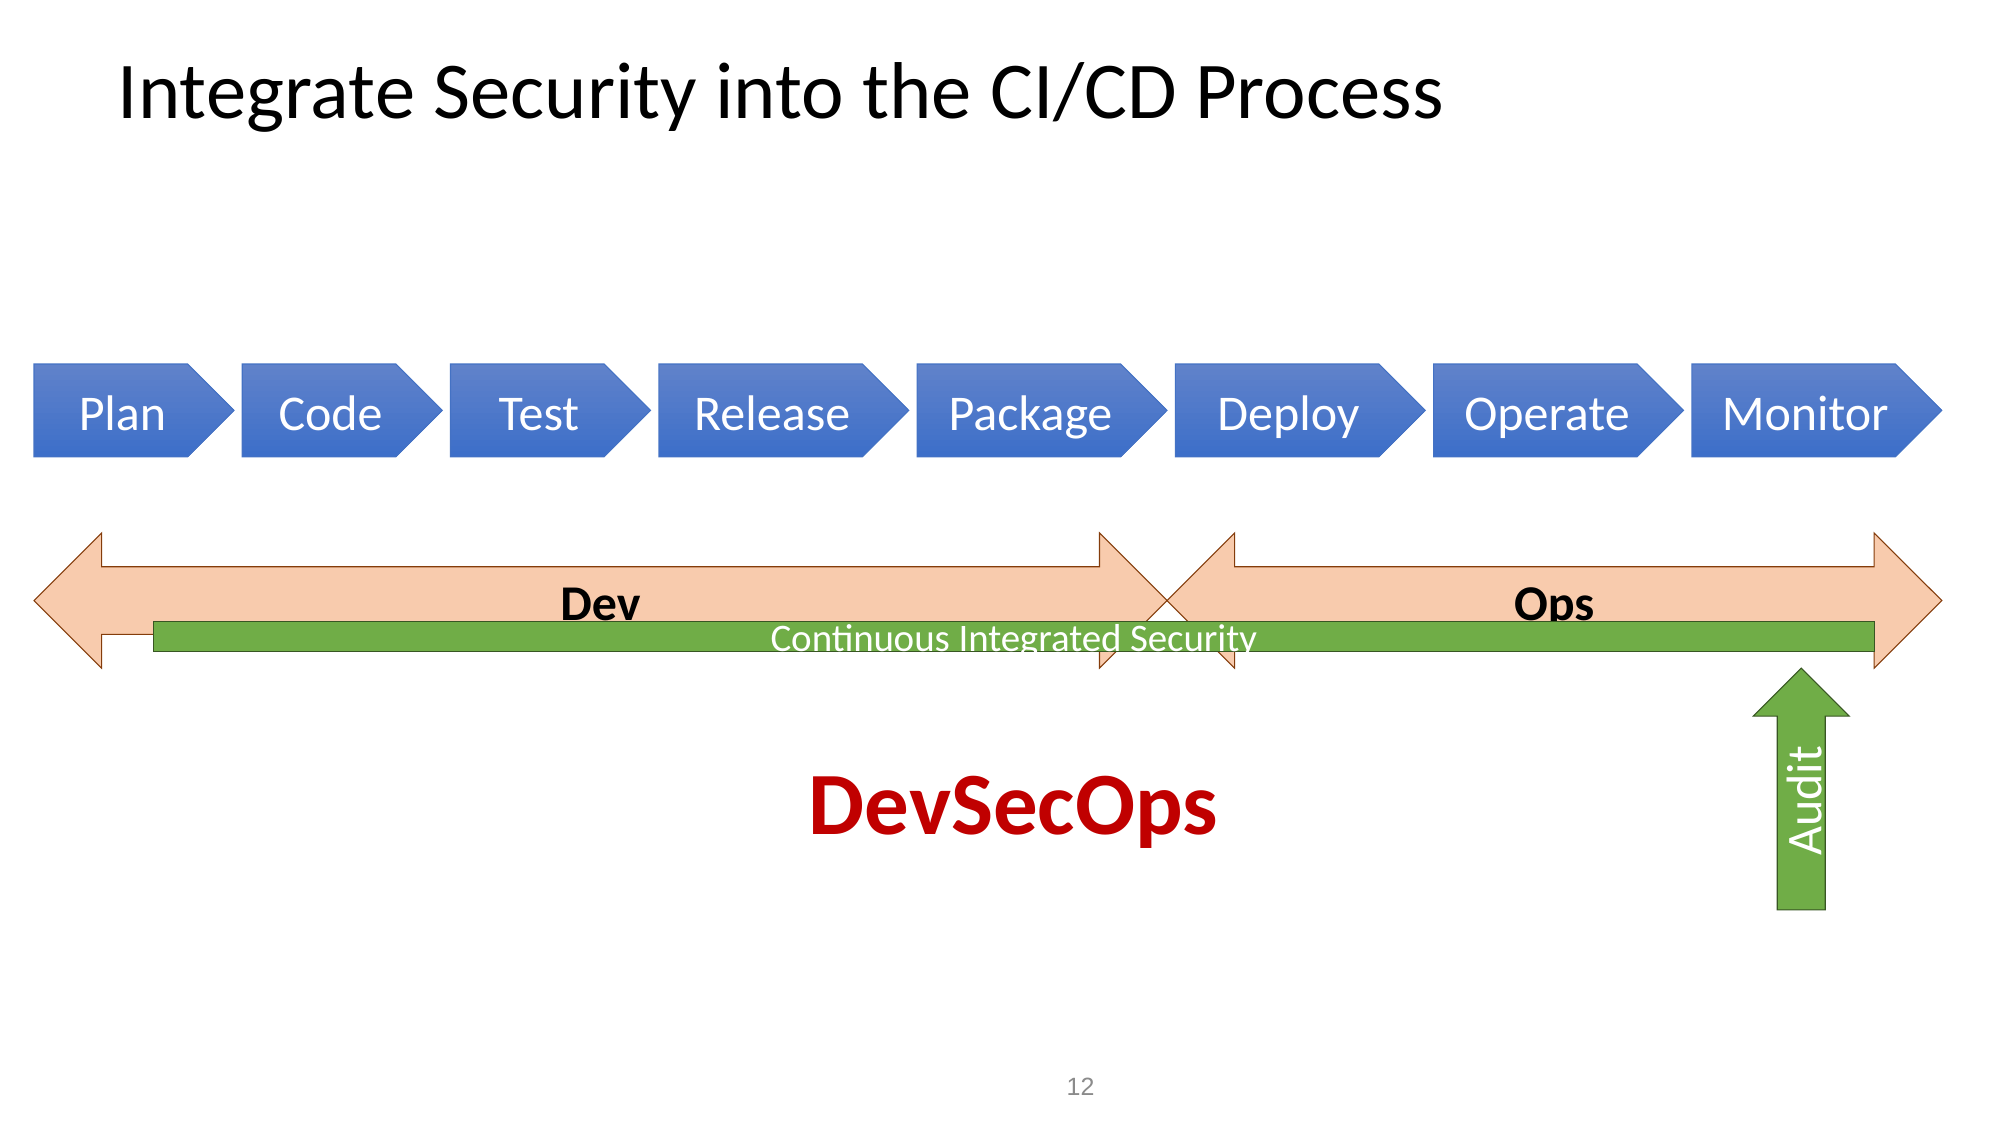

# Integrate Security into the CI/CD Process
Plan
Code
Test
Release
Package
Deploy
Operate
Monitor
Dev
Ops
Continuous Integrated Security
Audit
DevSecOps
12